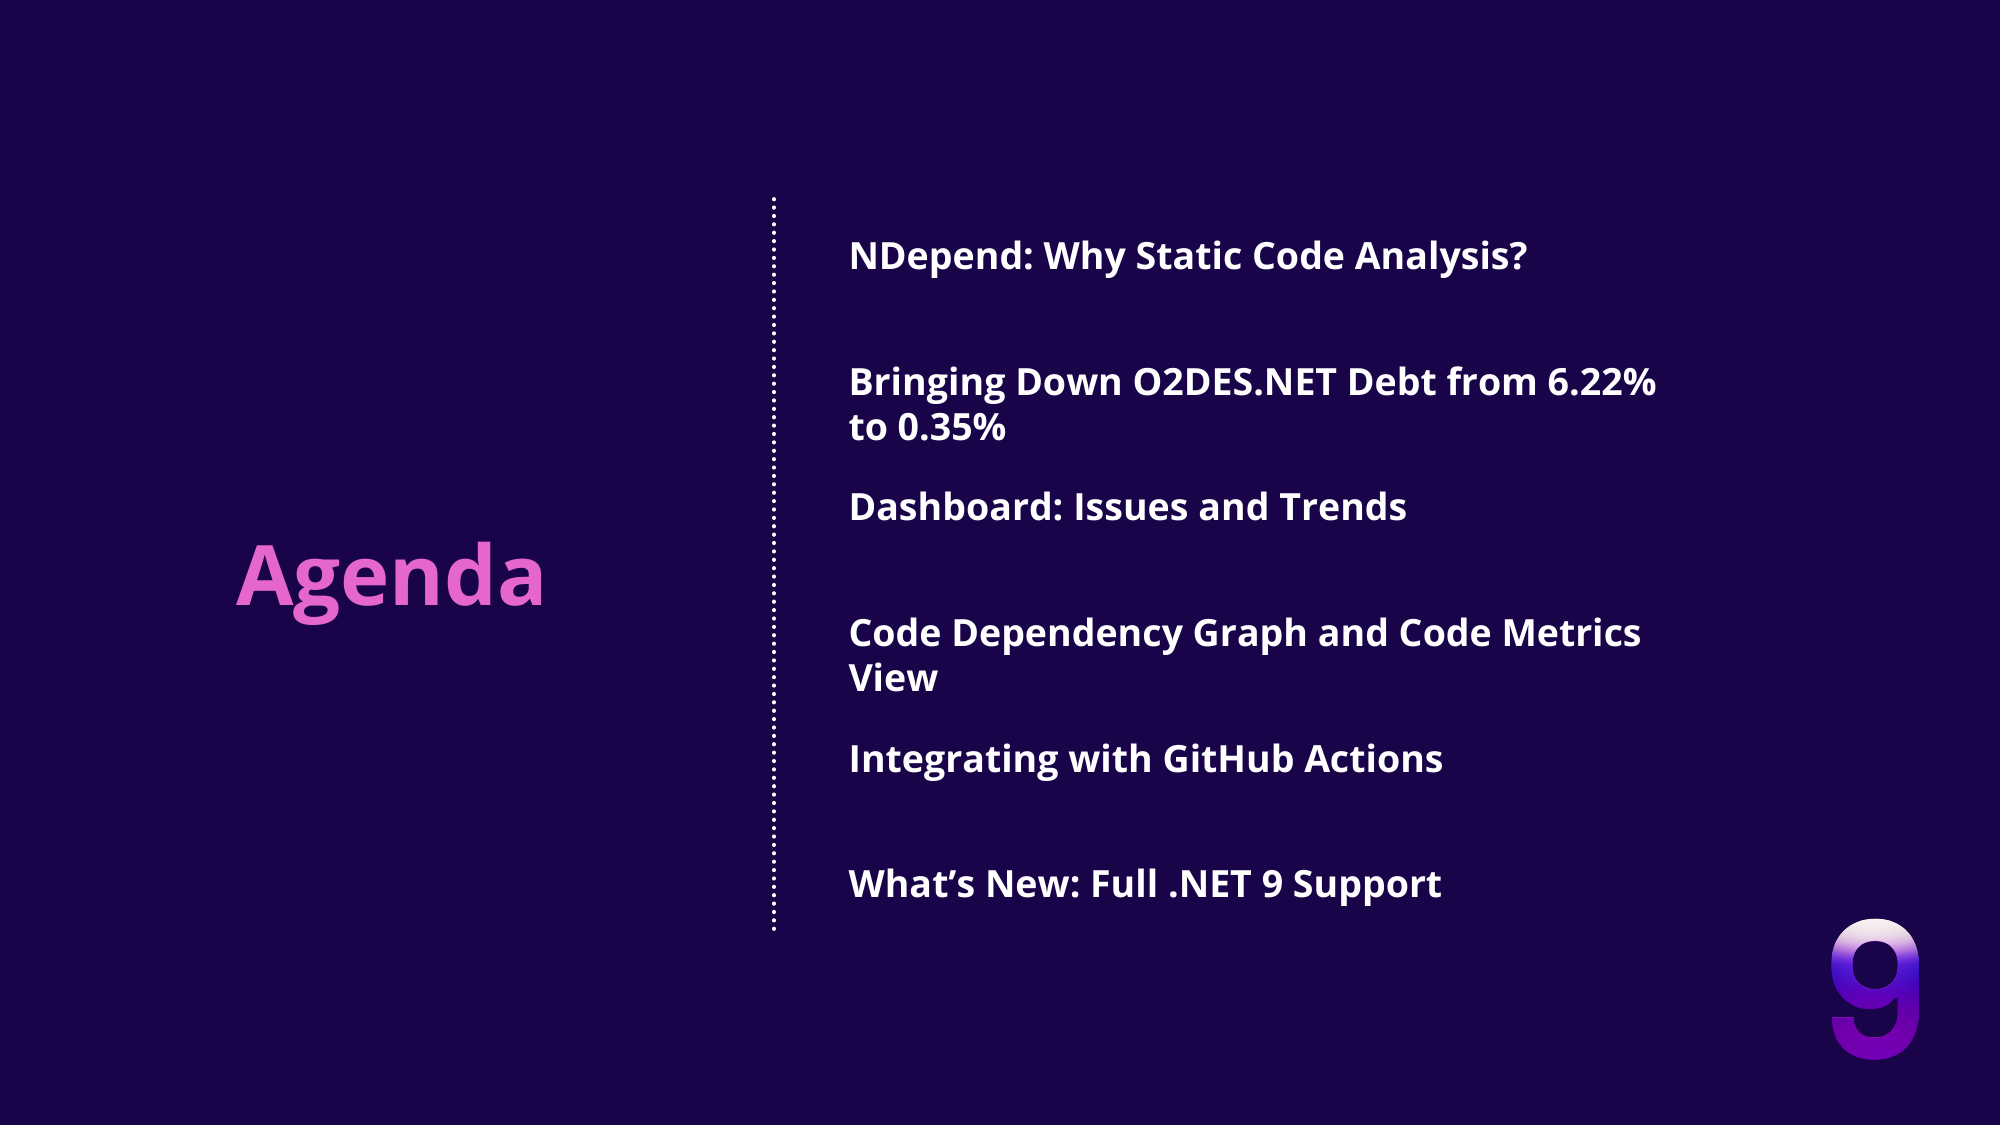

NDepend: Why Static Code Analysis?

Bringing Down O2DES.NET Debt from 6.22% to 0.35%
Dashboard: Issues and Trends
Agenda
Code Dependency Graph and Code Metrics View

Integrating with GitHub Actions

What’s New: Full .NET 9 Support